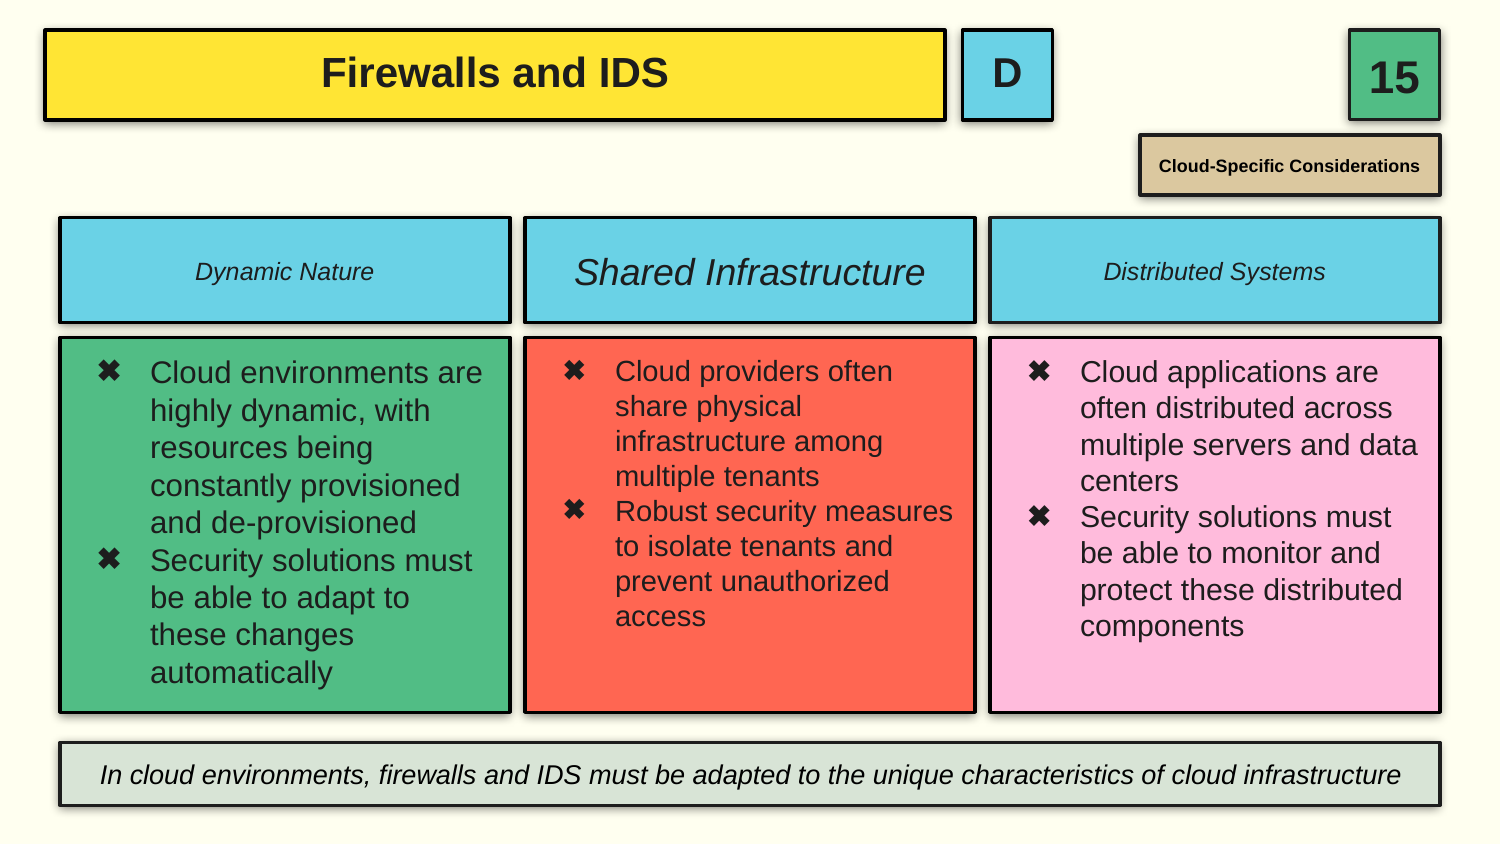

D
Firewalls and IDS
Cloud-Specific Considerations
Dynamic Nature
Shared Infrastructure
Distributed Systems
Cloud environments are highly dynamic, with resources being constantly provisioned and de-provisioned
Security solutions must be able to adapt to these changes automatically
Cloud providers often share physical infrastructure among multiple tenants
Robust security measures to isolate tenants and prevent unauthorized access
Cloud applications are often distributed across multiple servers and data centers
Security solutions must be able to monitor and protect these distributed components
# In cloud environments, firewalls and IDS must be adapted to the unique characteristics of cloud infrastructure